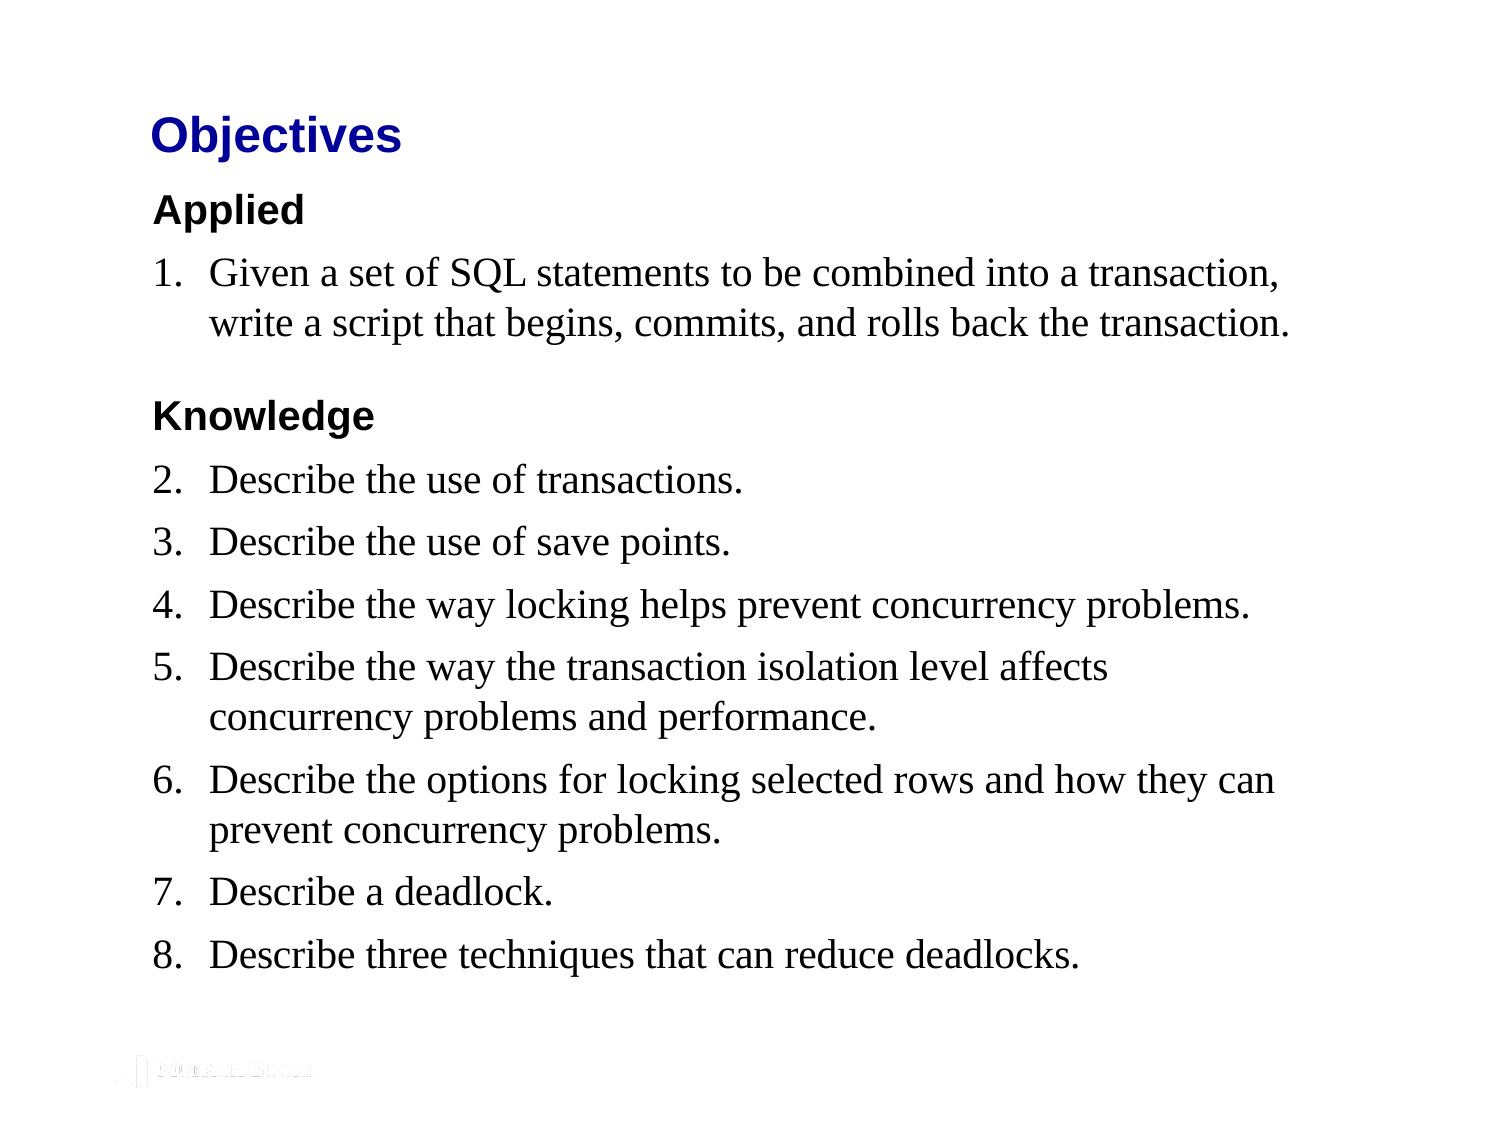

# Objectives
Applied
Given a set of SQL statements to be combined into a transaction, write a script that begins, commits, and rolls back the transaction.
Knowledge
Describe the use of transactions.
Describe the use of save points.
Describe the way locking helps prevent concurrency problems.
Describe the way the transaction isolation level affects concurrency problems and performance.
Describe the options for locking selected rows and how they can prevent concurrency problems.
Describe a deadlock.
Describe three techniques that can reduce deadlocks.
© 2019, Mike Murach & Associates, Inc.

C14, Slide 157